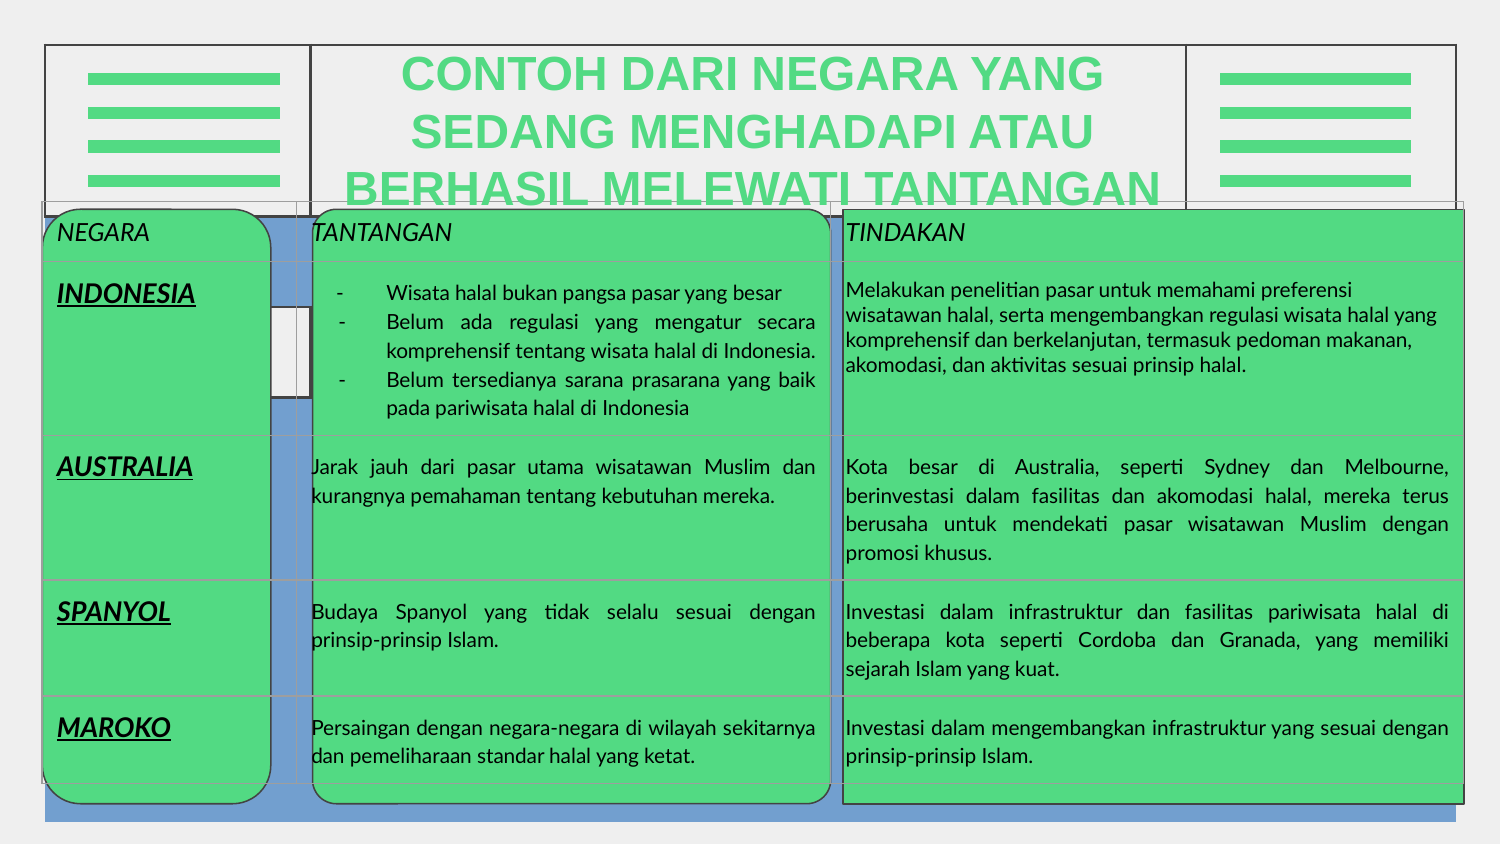

# CONTOH DARI NEGARA YANG SEDANG MENGHADAPI ATAU BERHASIL MELEWATI TANTANGAN
| NEGARA | TANTANGAN | TINDAKAN |
| --- | --- | --- |
| INDONESIA | Wisata halal bukan pangsa pasar yang besar Belum ada regulasi yang mengatur secara komprehensif tentang wisata halal di Indonesia. Belum tersedianya sarana prasarana yang baik pada pariwisata halal di Indonesia | Melakukan penelitian pasar untuk memahami preferensi wisatawan halal, serta mengembangkan regulasi wisata halal yang komprehensif dan berkelanjutan, termasuk pedoman makanan, akomodasi, dan aktivitas sesuai prinsip halal. |
| AUSTRALIA | Jarak jauh dari pasar utama wisatawan Muslim dan kurangnya pemahaman tentang kebutuhan mereka. | Kota besar di Australia, seperti Sydney dan Melbourne, berinvestasi dalam fasilitas dan akomodasi halal, mereka terus berusaha untuk mendekati pasar wisatawan Muslim dengan promosi khusus. |
| SPANYOL | Budaya Spanyol yang tidak selalu sesuai dengan prinsip-prinsip Islam. | Investasi dalam infrastruktur dan fasilitas pariwisata halal di beberapa kota seperti Cordoba dan Granada, yang memiliki sejarah Islam yang kuat. |
| MAROKO | Persaingan dengan negara-negara di wilayah sekitarnya dan pemeliharaan standar halal yang ketat. | Investasi dalam mengembangkan infrastruktur yang sesuai dengan prinsip-prinsip Islam. |